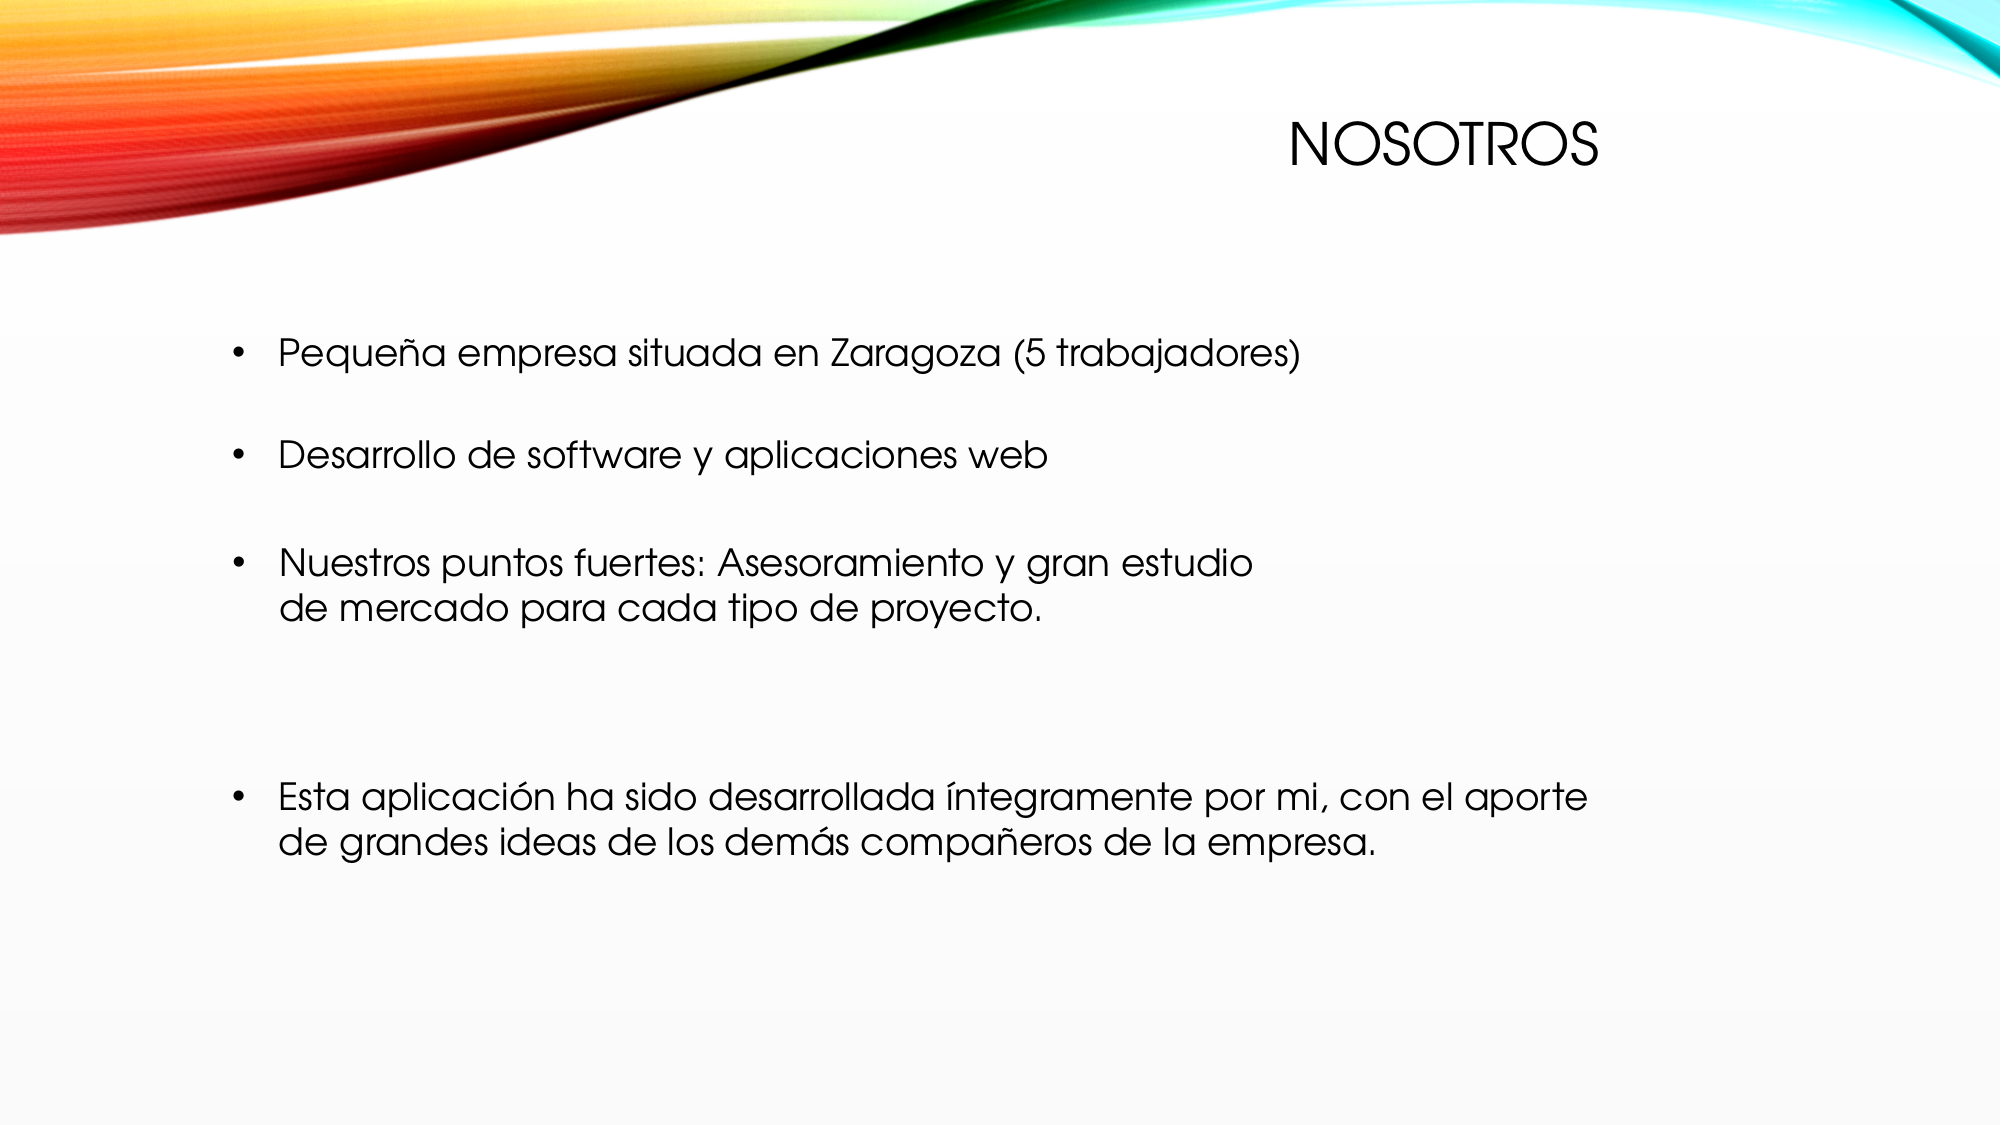

# Nosotros
Pequeña empresa situada en Zaragoza (5 trabajadores)
Desarrollo de software y aplicaciones web
Nuestros puntos fuertes: Asesoramiento y gran estudio de mercado para cada tipo de proyecto.
Esta aplicación ha sido desarrollada íntegramente por mi, con el aporte de grandes ideas de los demás compañeros de la empresa.